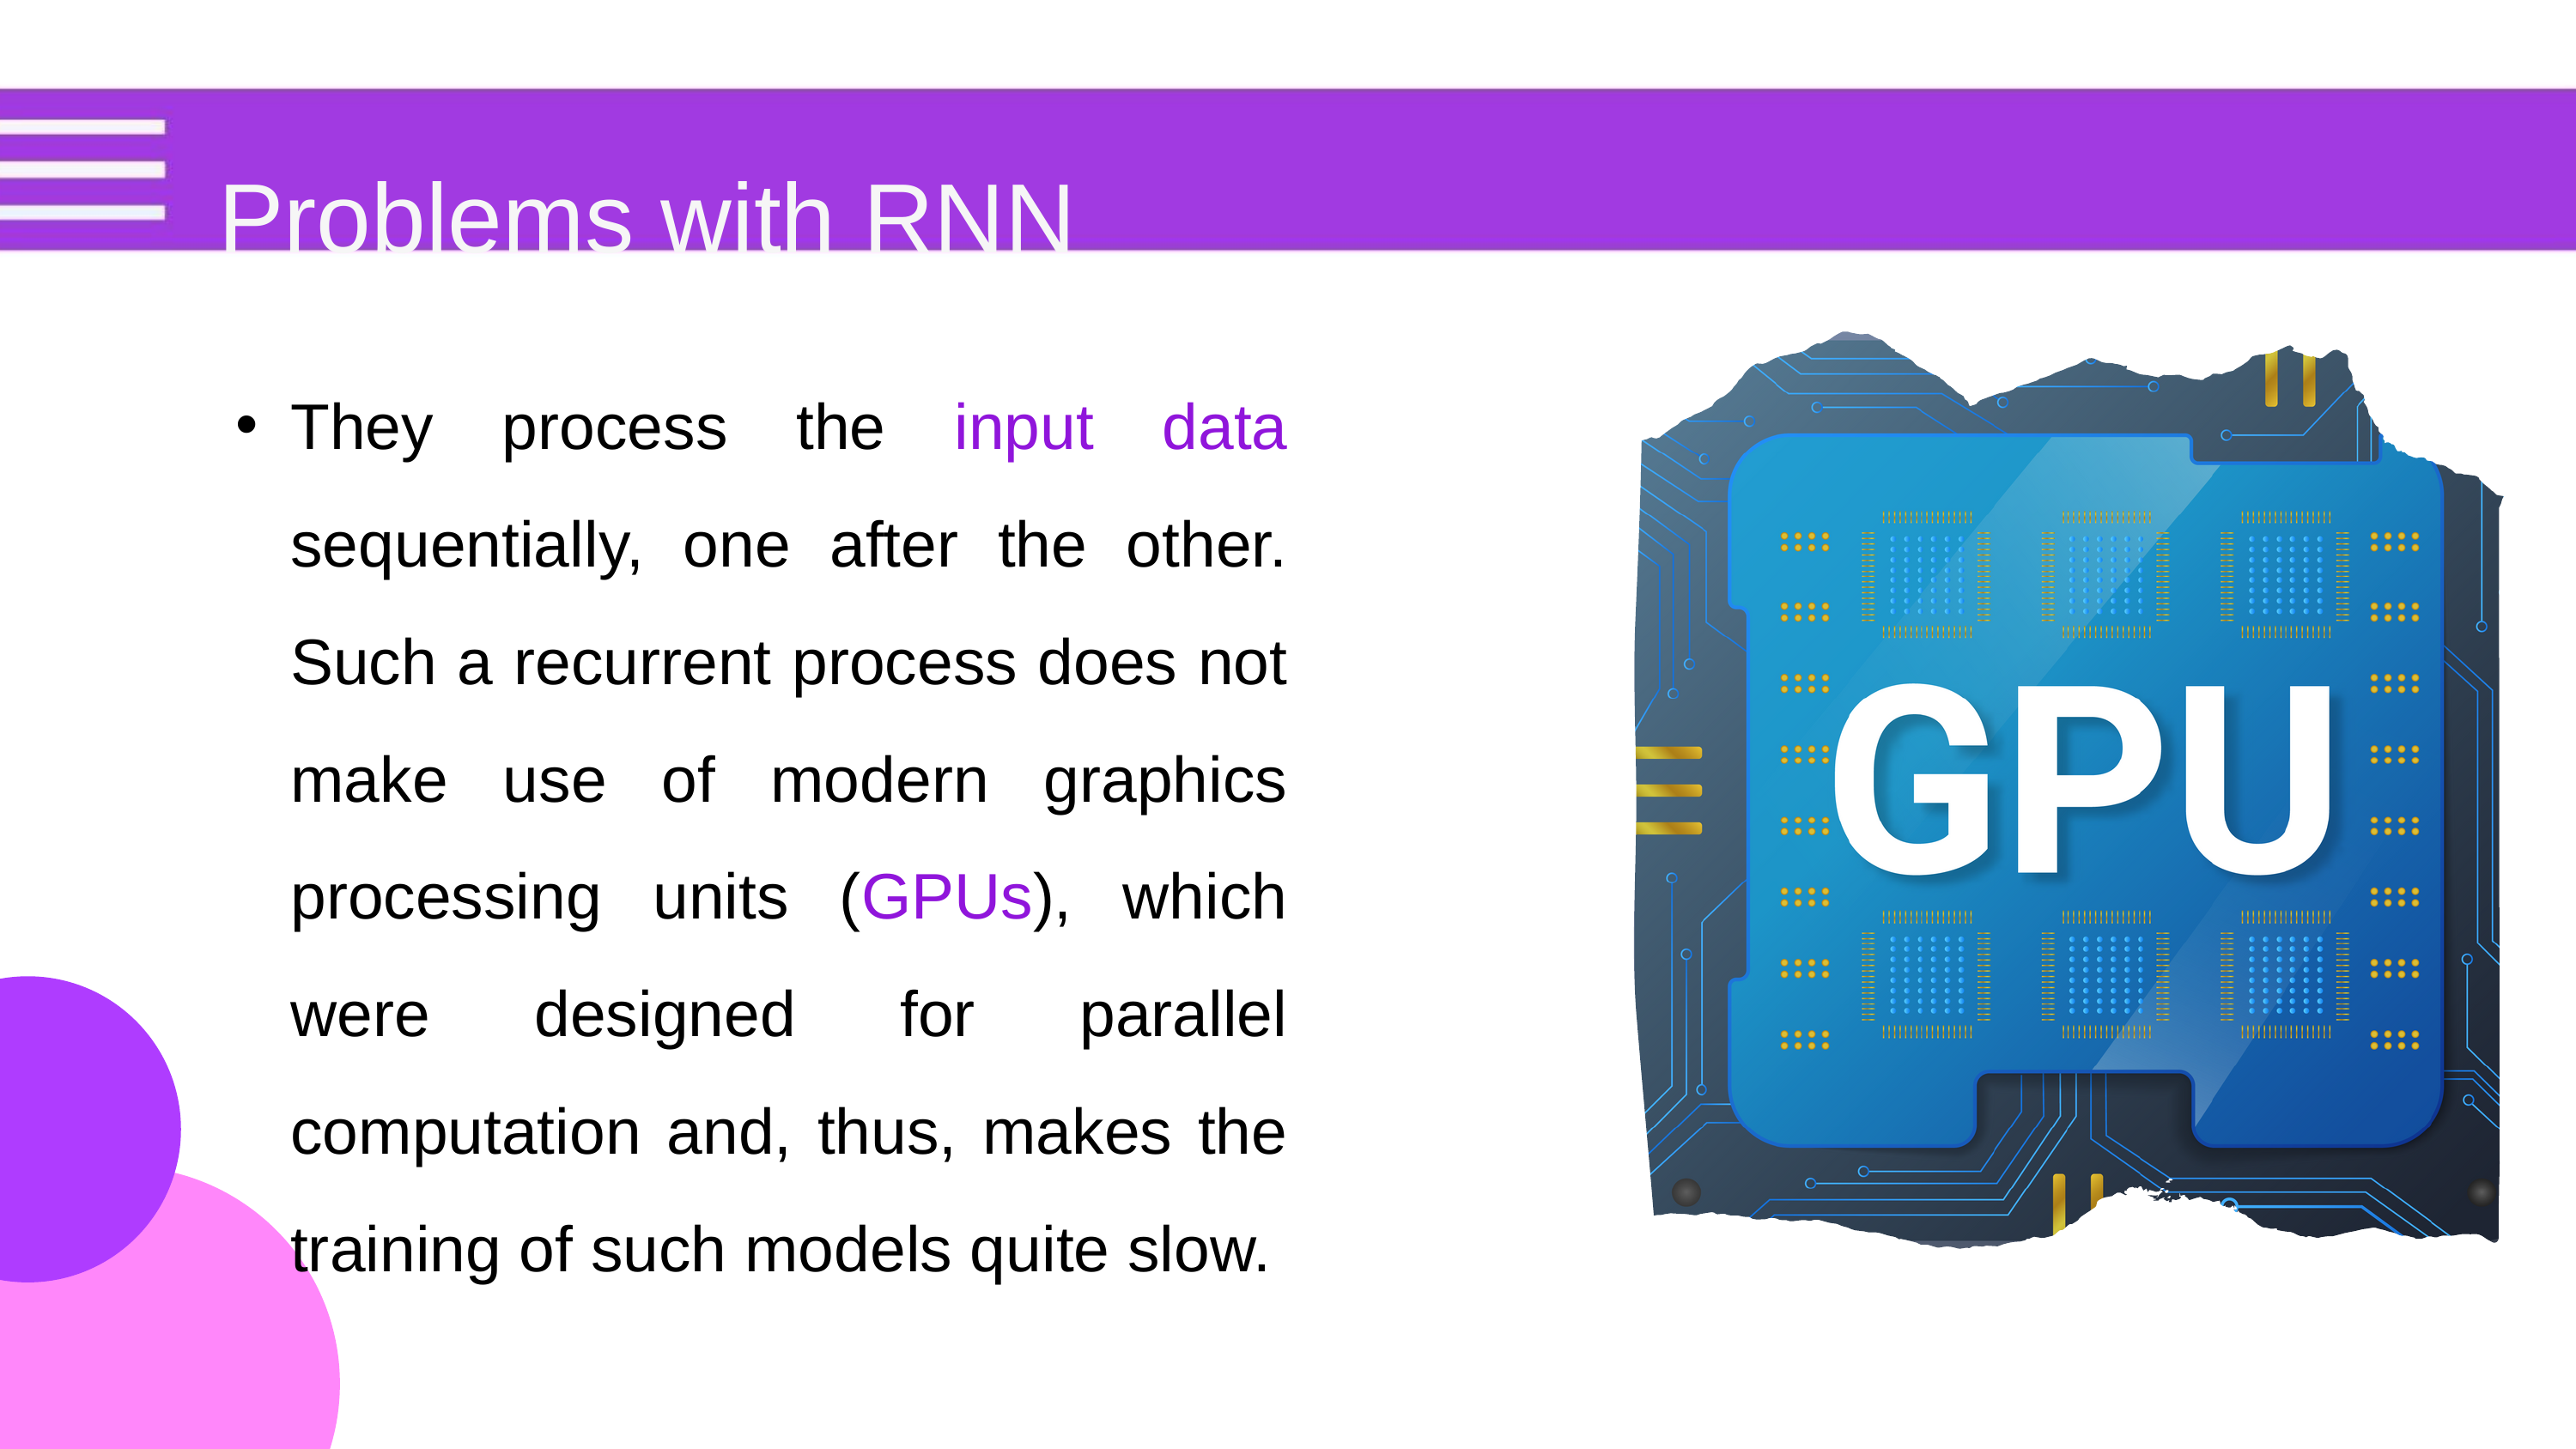

Problems with RNN

They process the input data sequentially, one after the other. Such a recurrent process does not make use of modern graphics processing units (GPUs), which were designed for parallel computation and, thus, makes the training of such models quite slow.